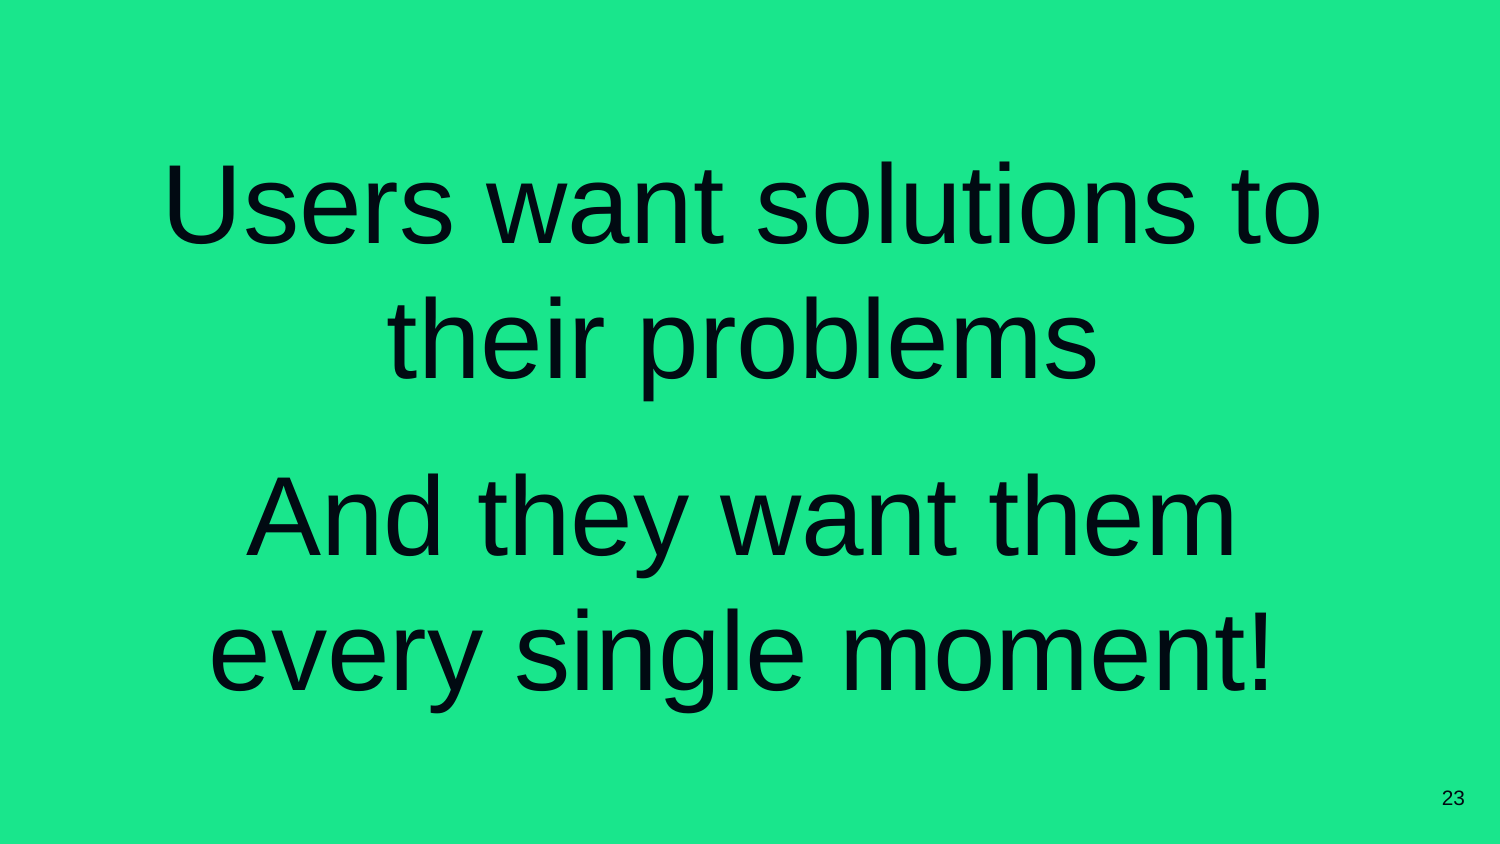

# Users want solutions to their problems
And they want them
every single moment!
23